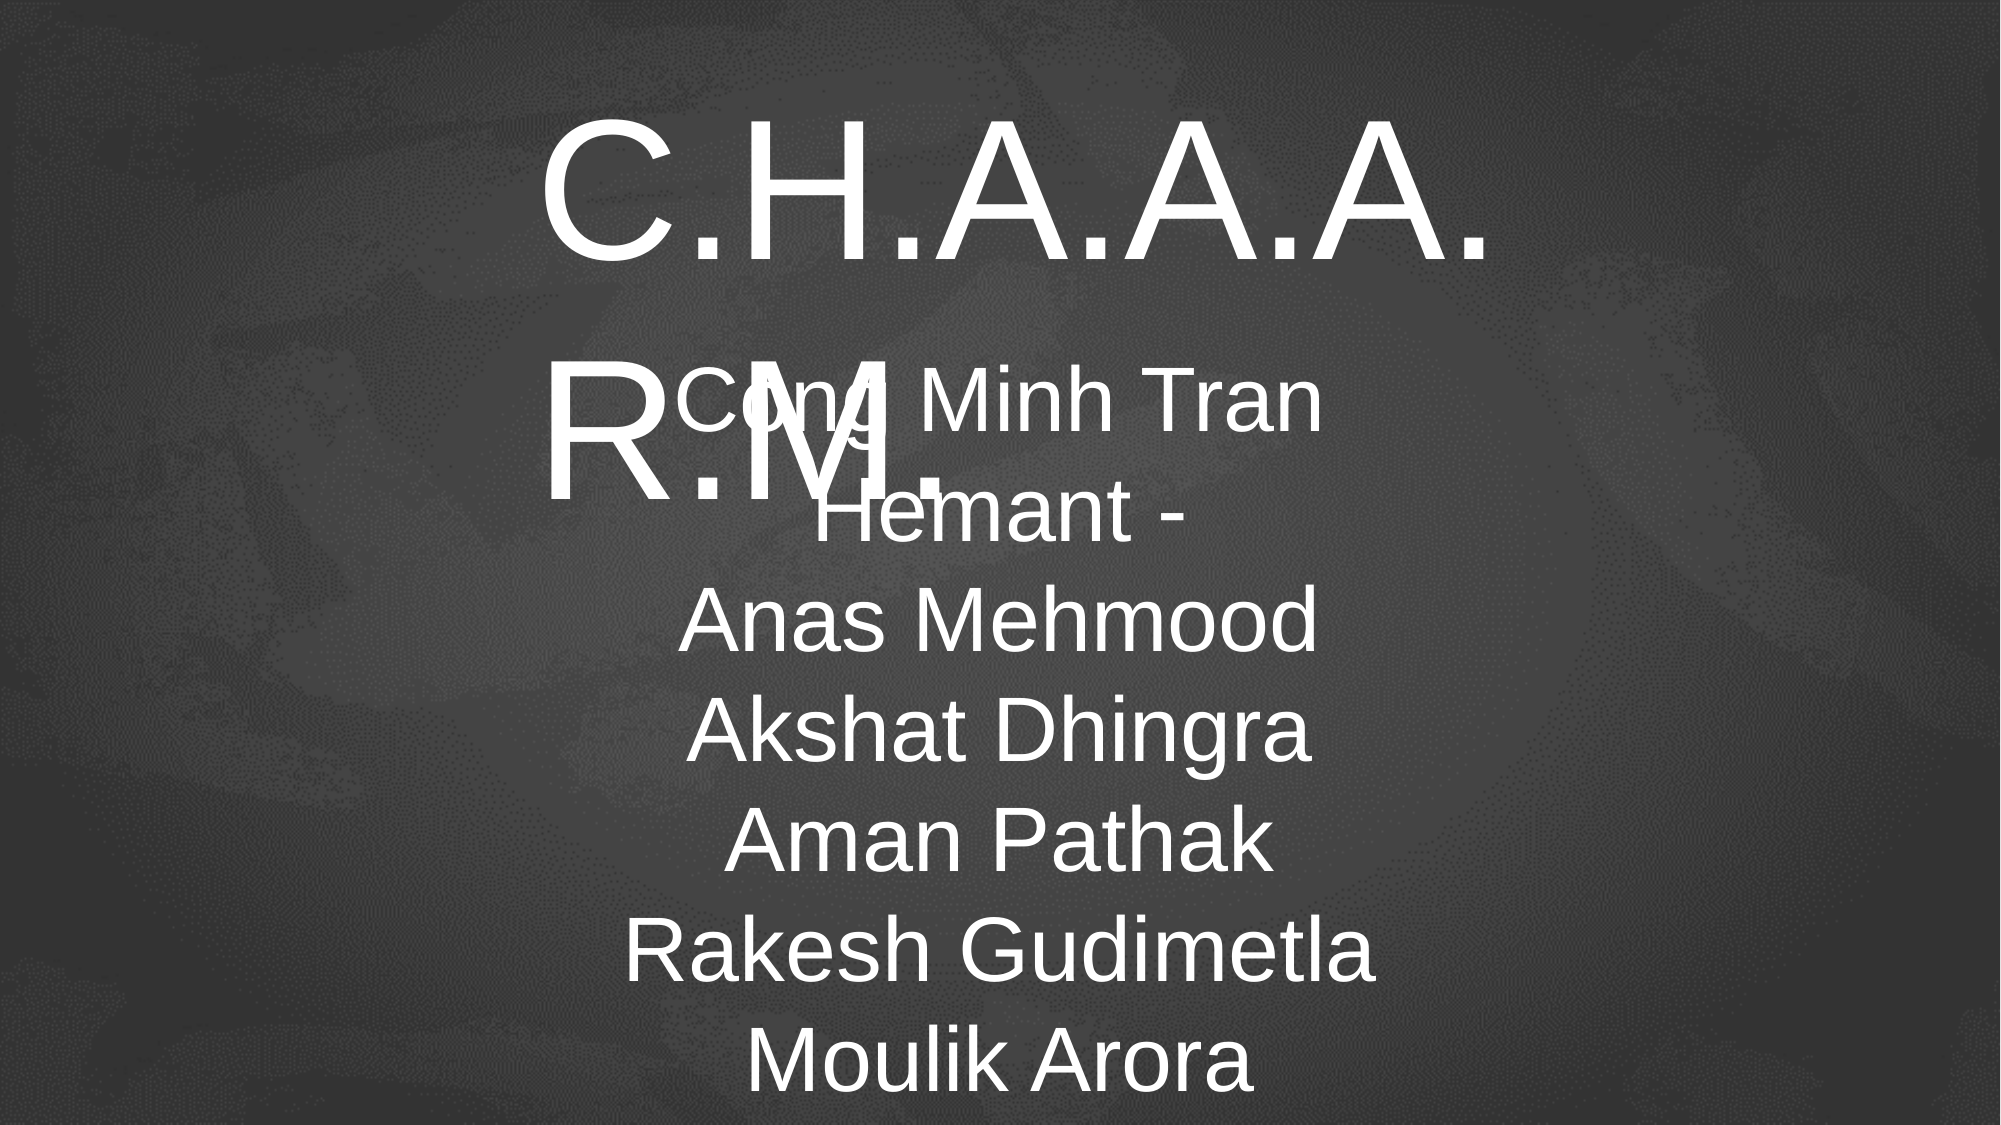

C.H.A.A.A.R.M.
Cong Minh Tran
Hemant -
Anas Mehmood
Akshat Dhingra
Aman Pathak
Rakesh Gudimetla
Moulik Arora